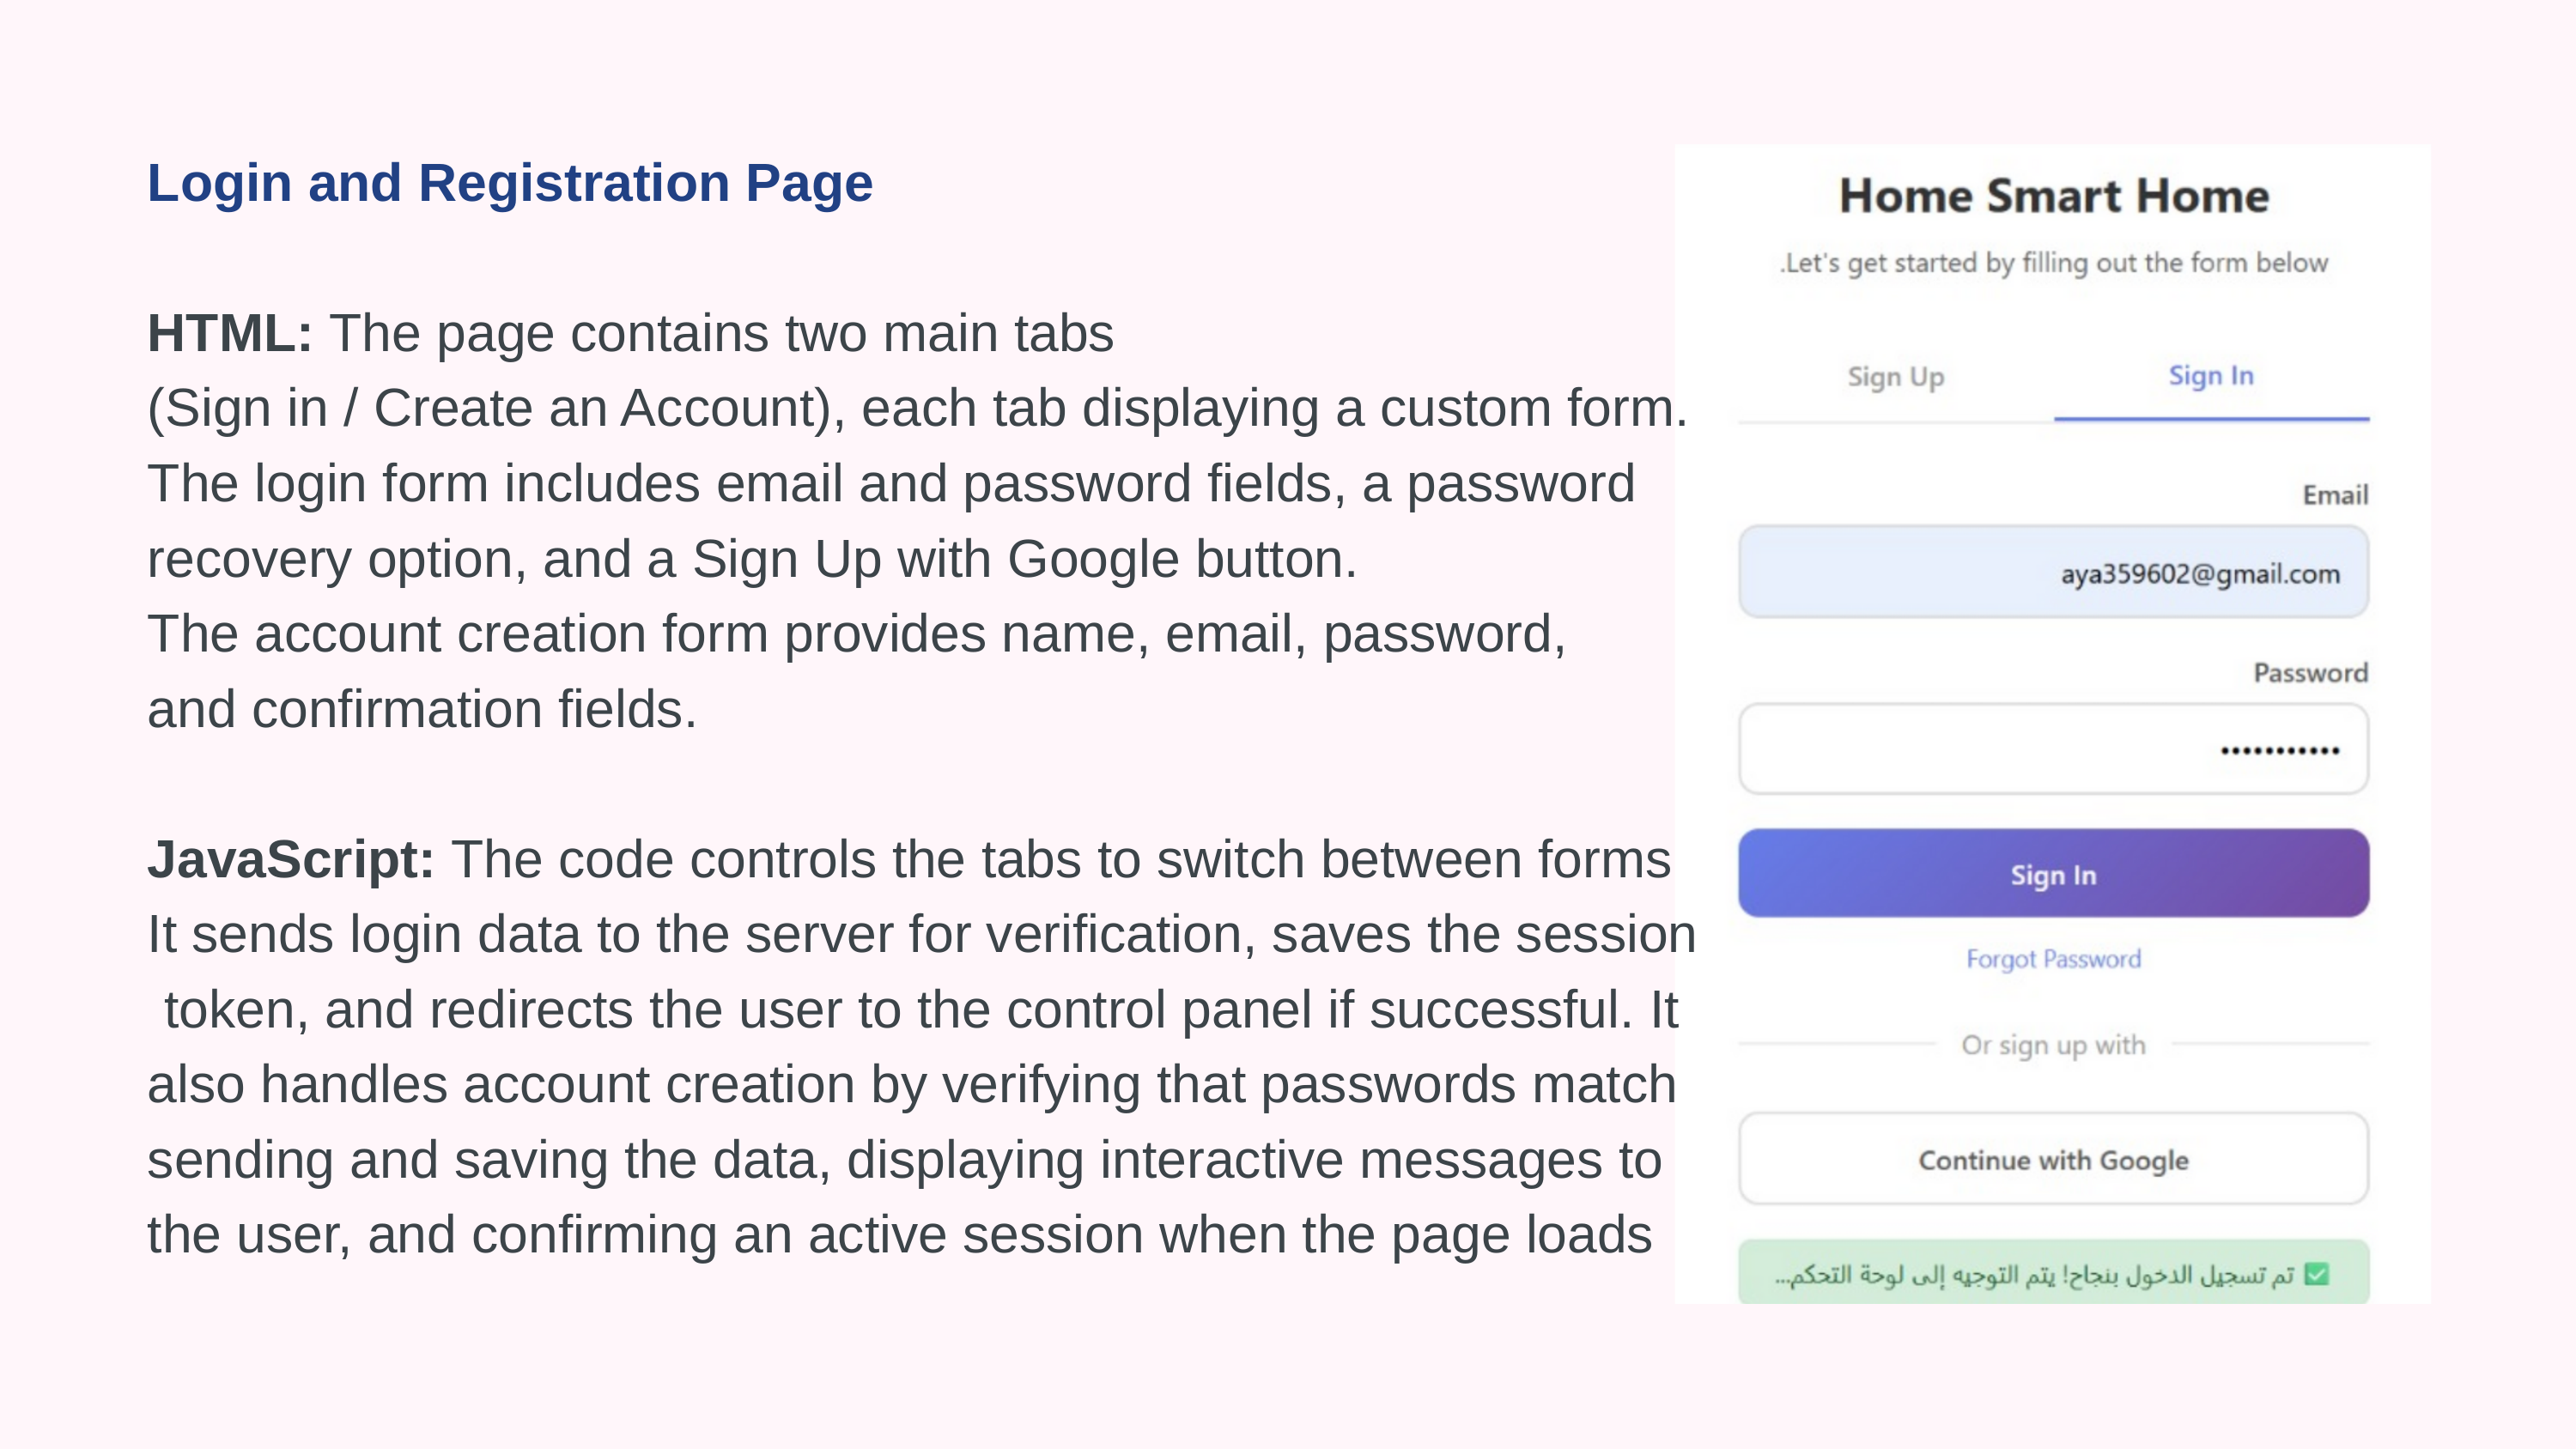

Login and Registration Page

HTML: The page contains two main tabs
(Sign in / Create an Account), each tab displaying a custom form.
The login form includes email and password fields, a password
recovery option, and a Sign Up with Google button.
The account creation form provides name, email, password,
and confirmation fields.

JavaScript: The code controls the tabs to switch between forms
It sends login data to the server for verification, saves the session
token, and redirects the user to the control panel if successful. It
also handles account creation by verifying that passwords match
sending and saving the data, displaying interactive messages to
the user, and confirming an active session when the page loads